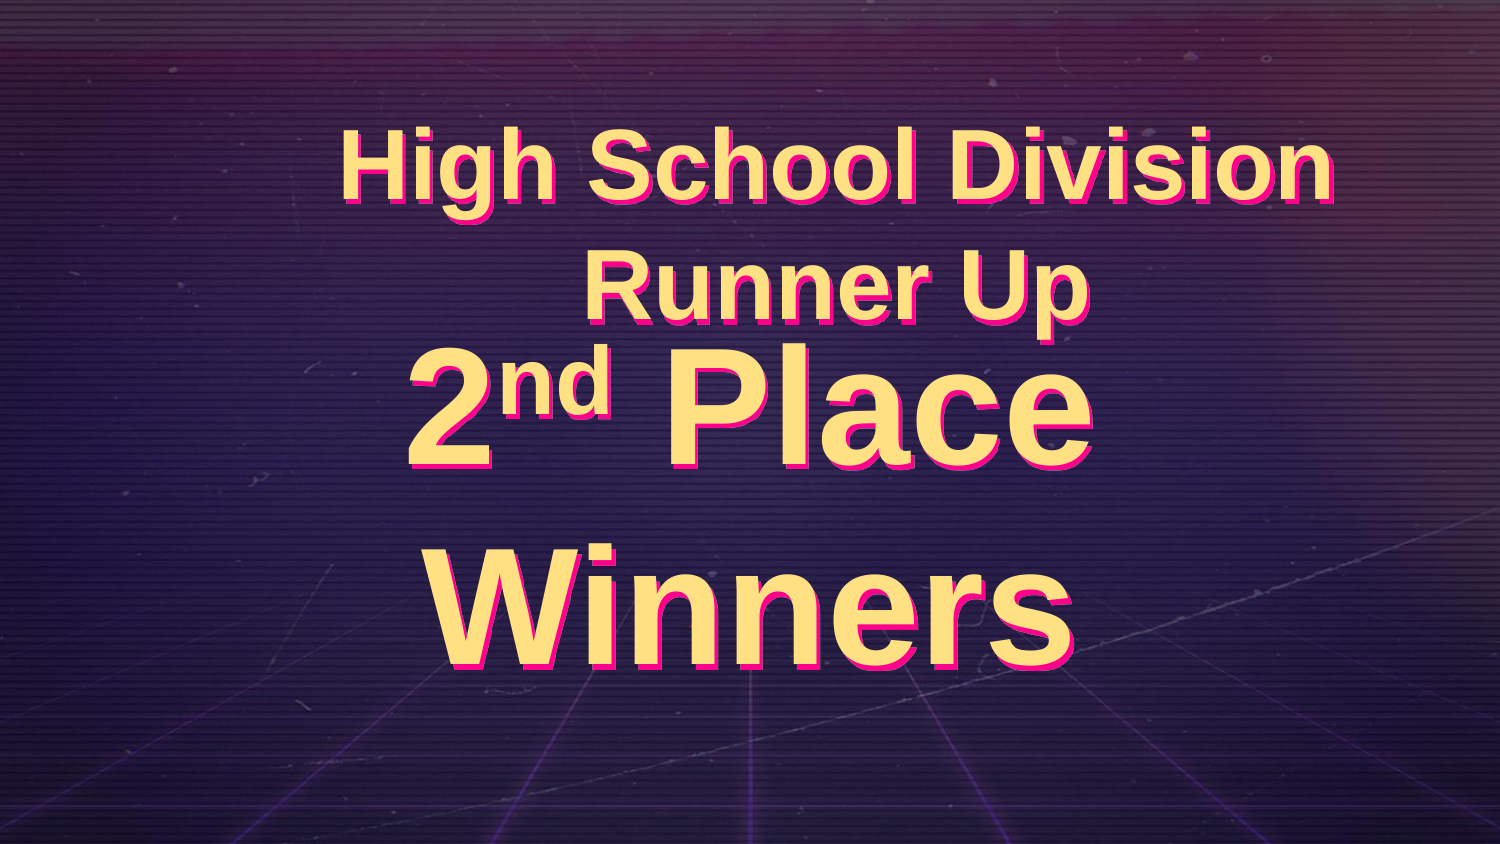

# High School Division Runner Up
2nd Place Winners